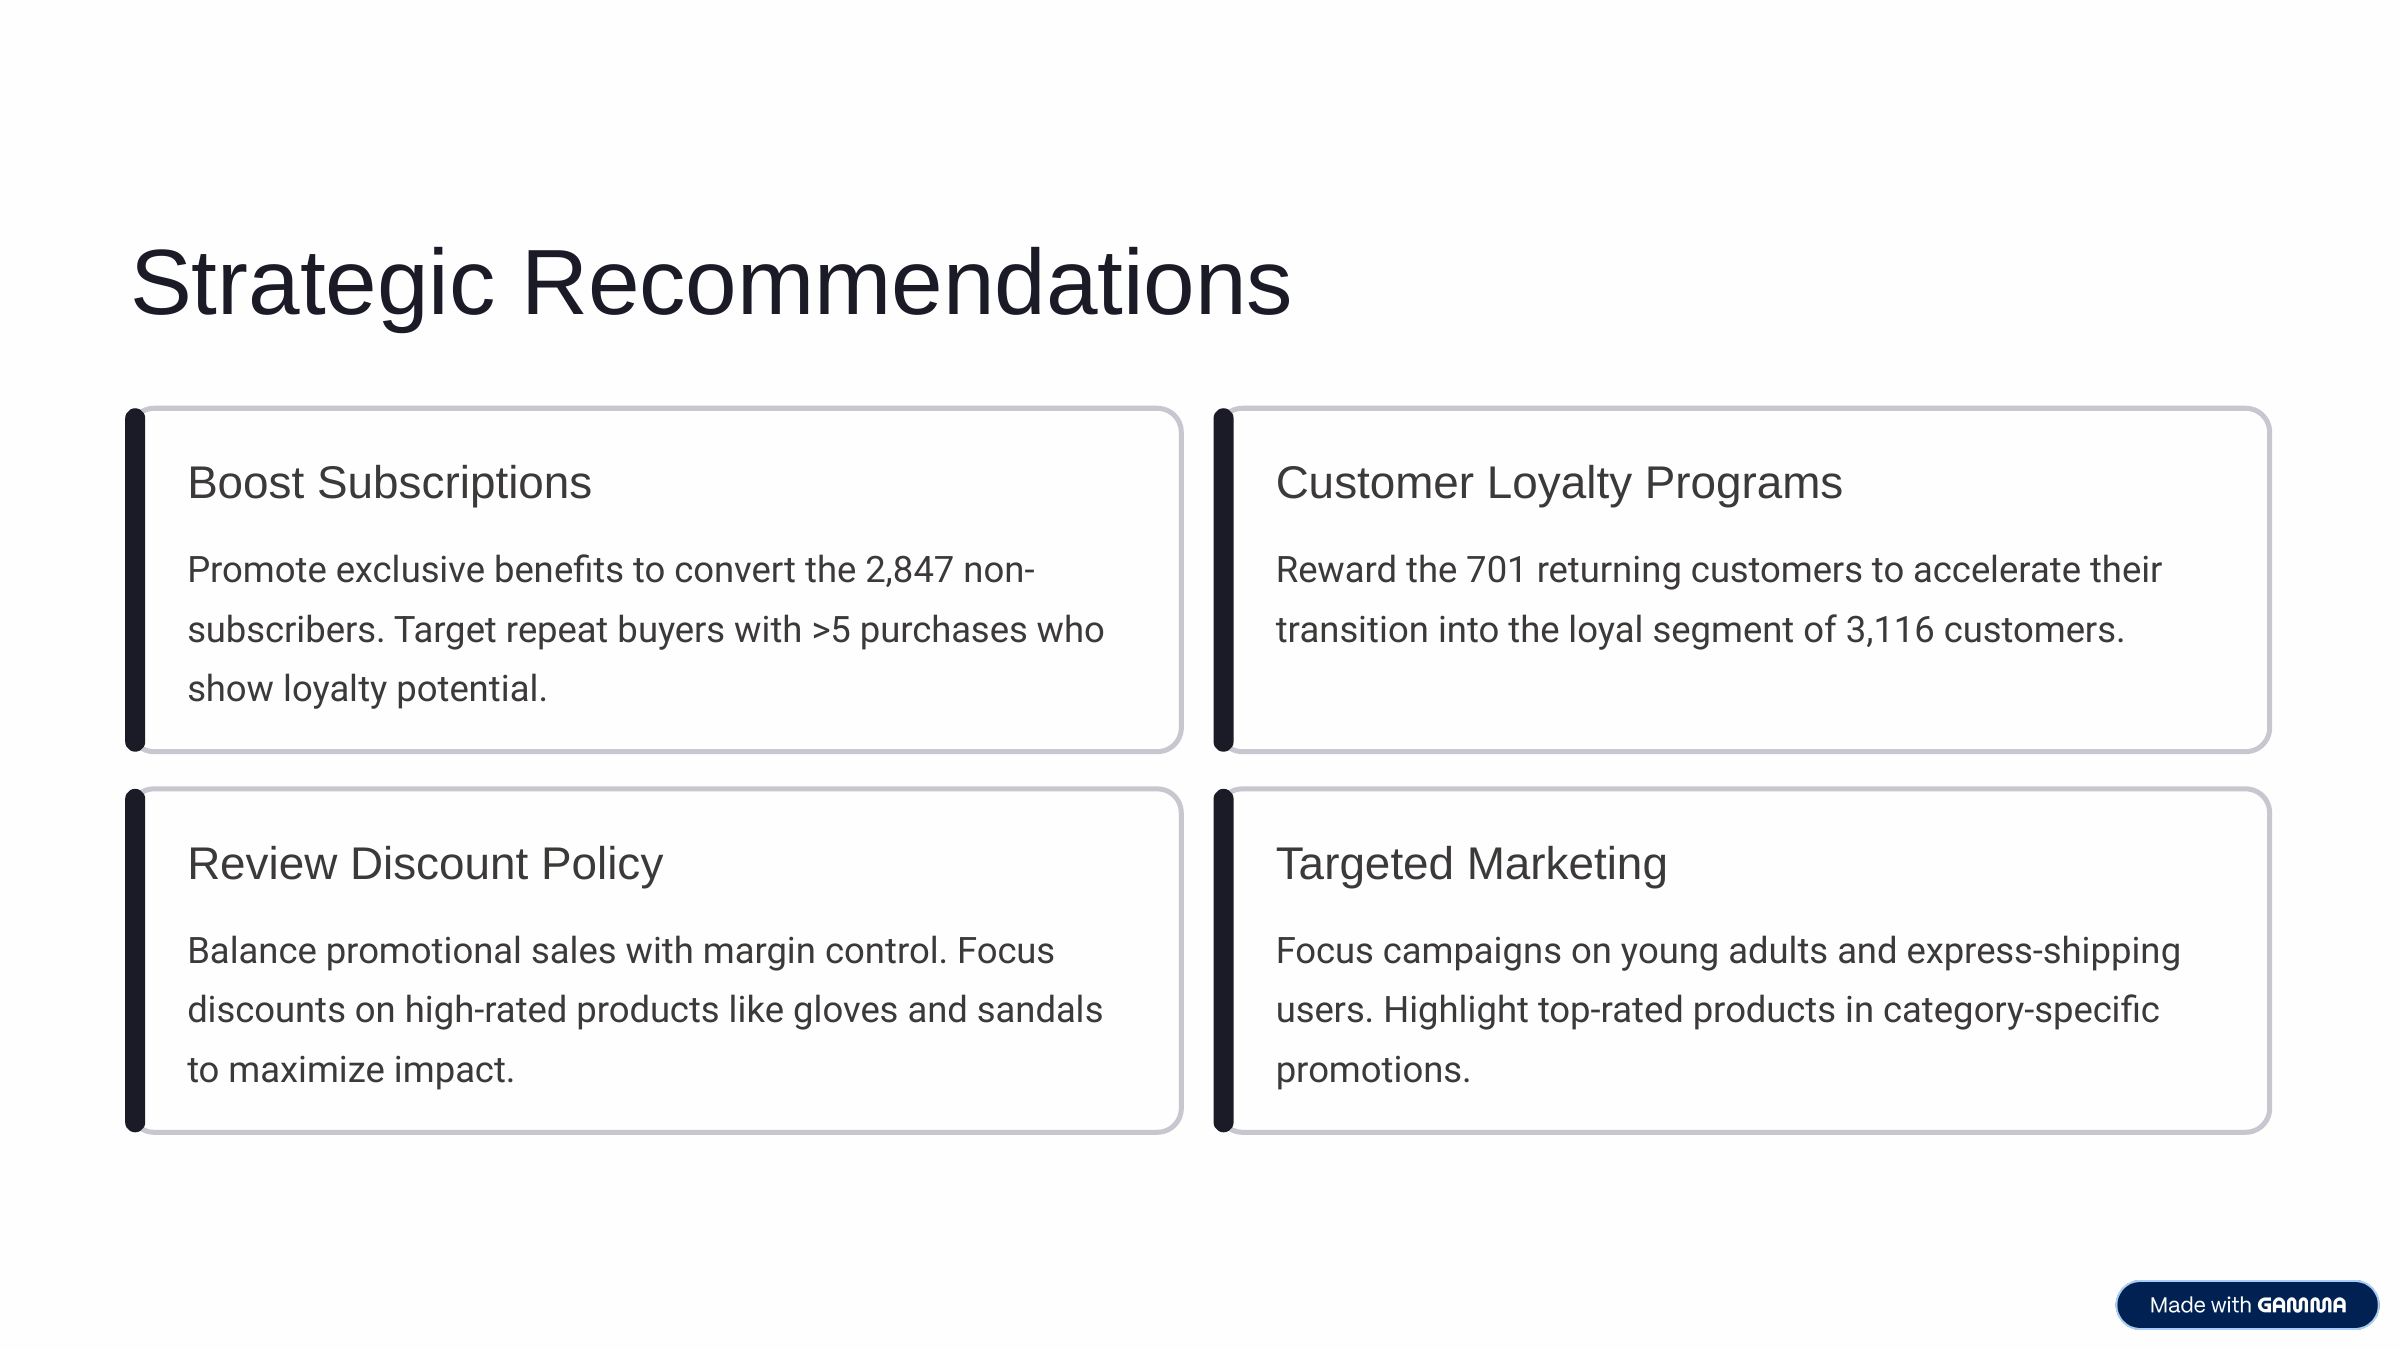

Strategic Recommendations

Boost Subscriptions
Customer Loyalty Programs
Promote exclusive benefits to convert the 2,847 non-subscribers. Target repeat buyers with >5 purchases who show loyalty potential.
Reward the 701 returning customers to accelerate their transition into the loyal segment of 3,116 customers.

Review Discount Policy
Targeted Marketing
Balance promotional sales with margin control. Focus discounts on high-rated products like gloves and sandals to maximize impact.
Focus campaigns on young adults and express-shipping users. Highlight top-rated products in category-specific promotions.